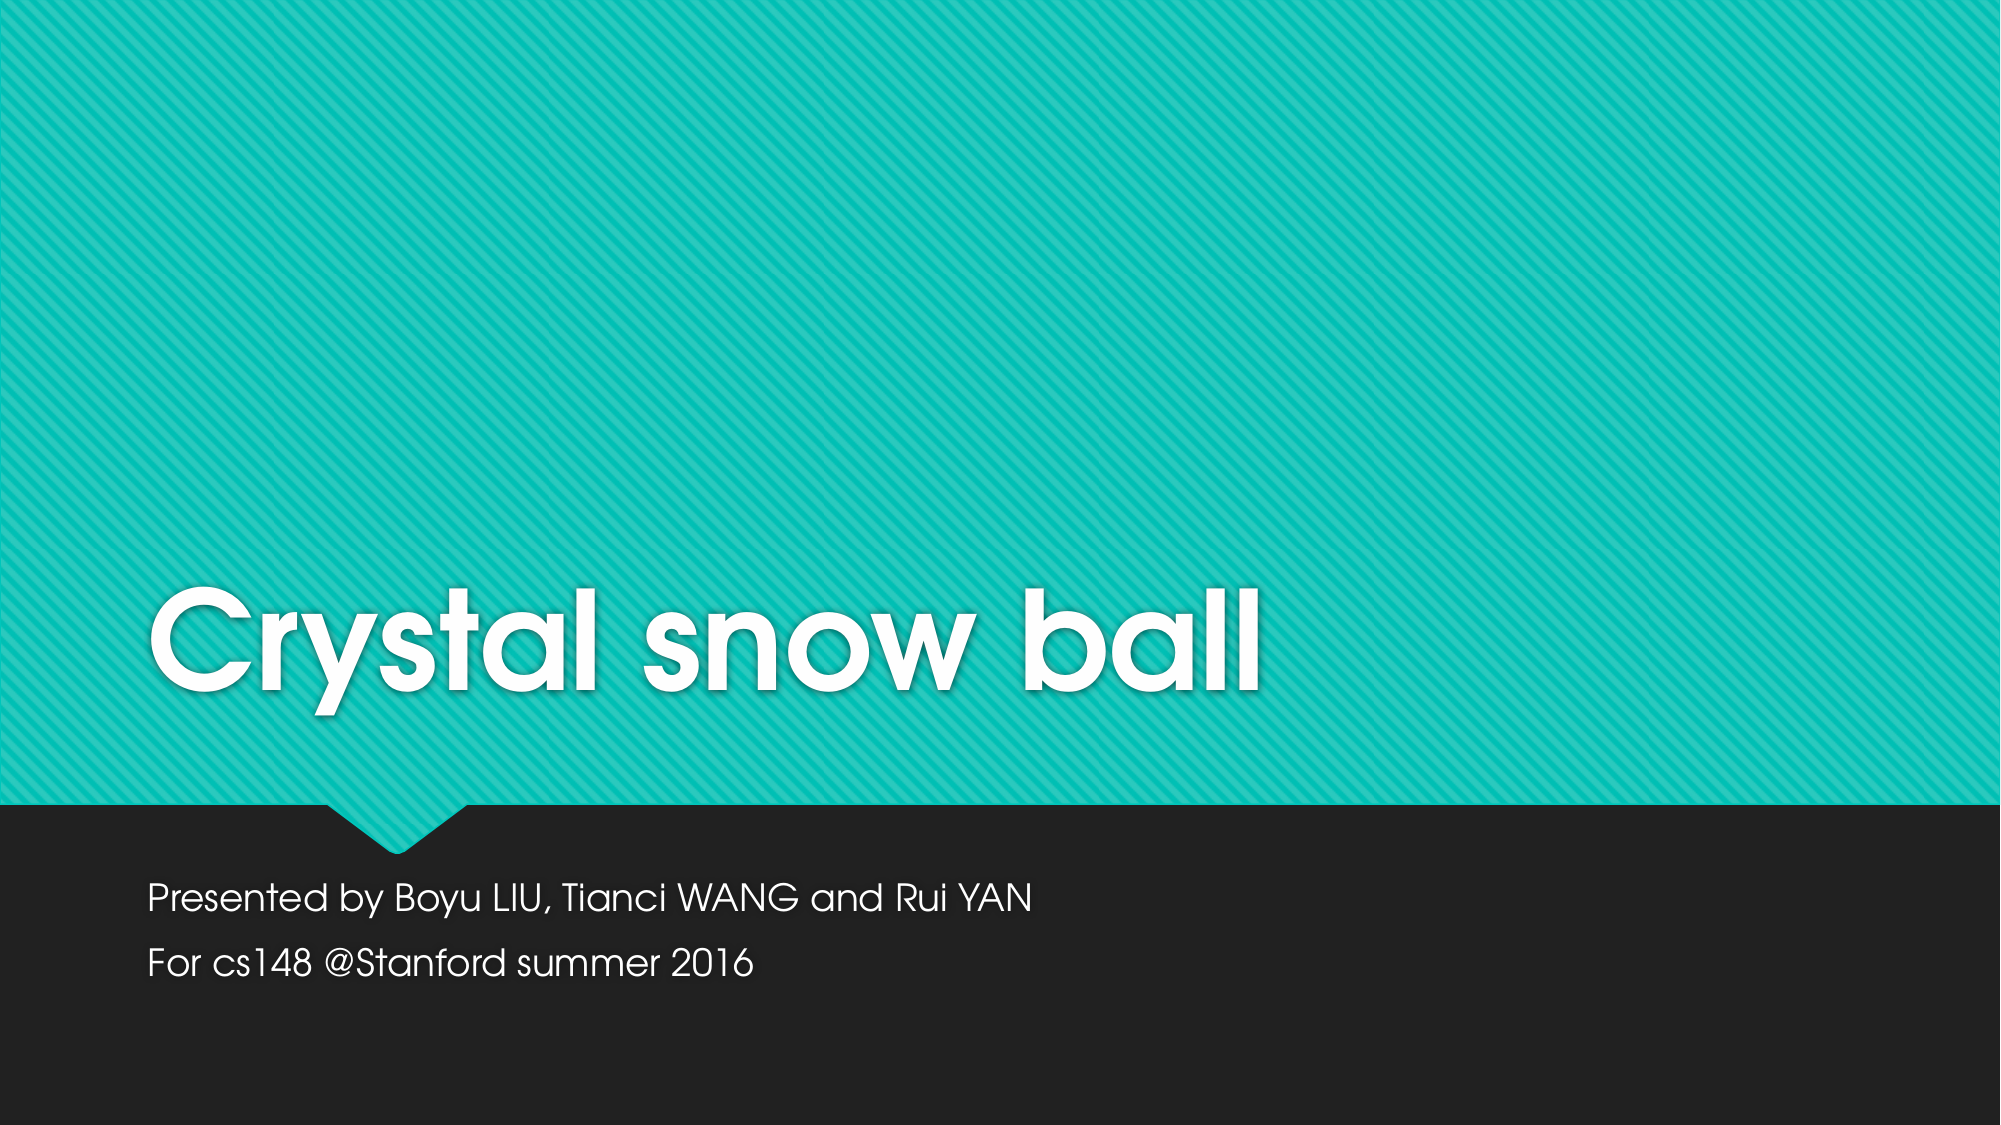

# Crystal snow ball
Presented by Boyu LIU, Tianci WANG and Rui YAN
For cs148 @Stanford summer 2016